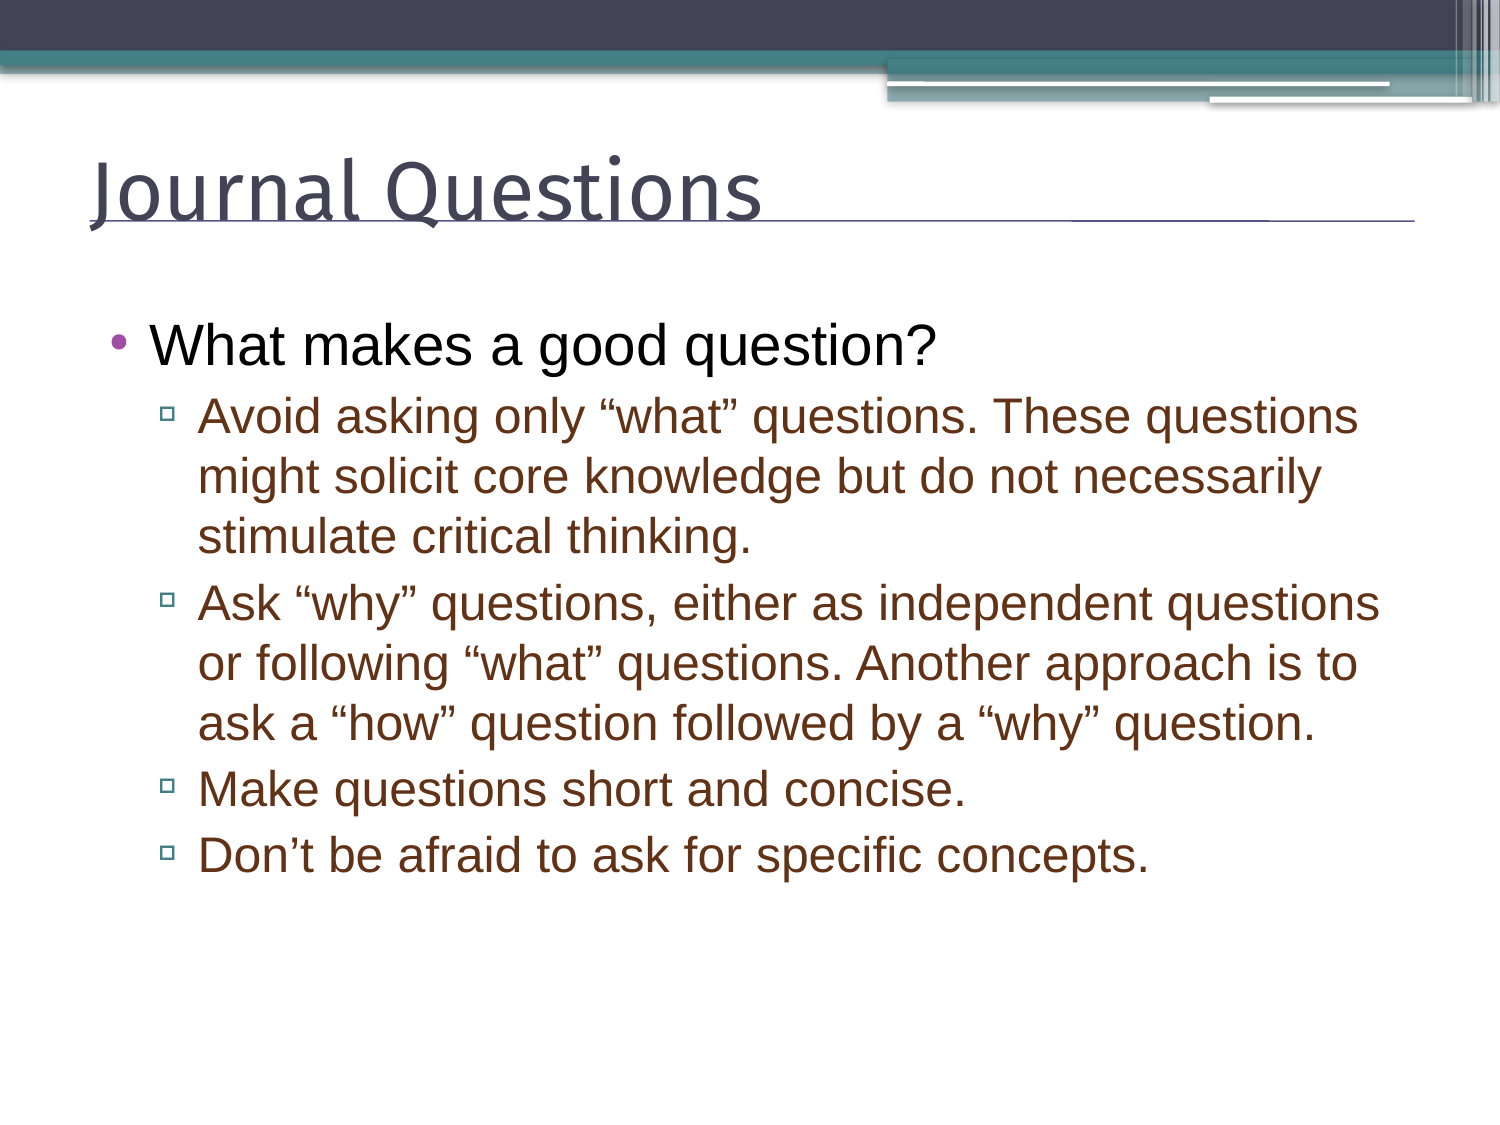

# Journal Questions
What makes a good question?
Avoid asking only “what” questions. These questions might solicit core knowledge but do not necessarily stimulate critical thinking.
Ask “why” questions, either as independent questions or following “what” questions. Another approach is to ask a “how” question followed by a “why” question.
Make questions short and concise.
Don’t be afraid to ask for specific concepts.